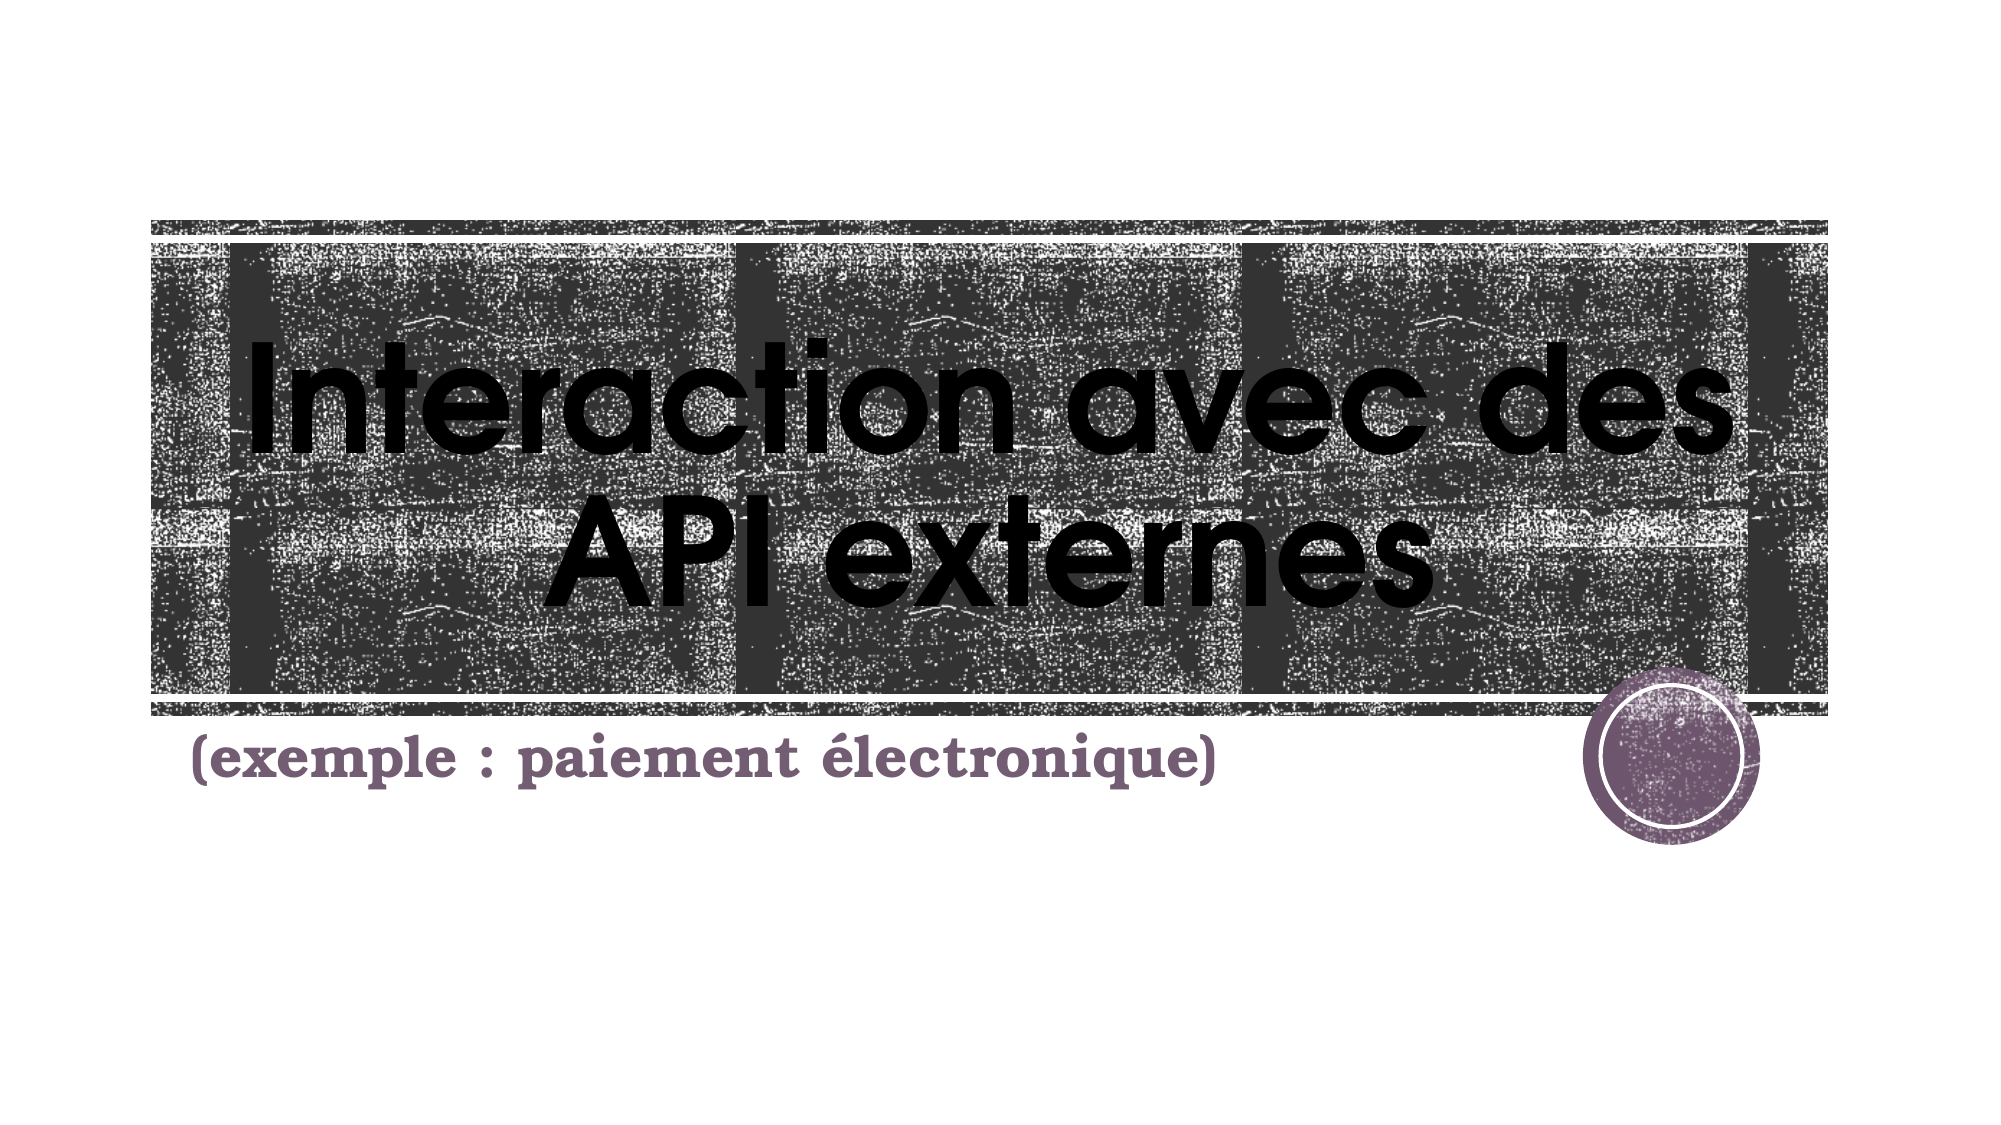

# Interaction avec des API externes
(exemple : paiement électronique)